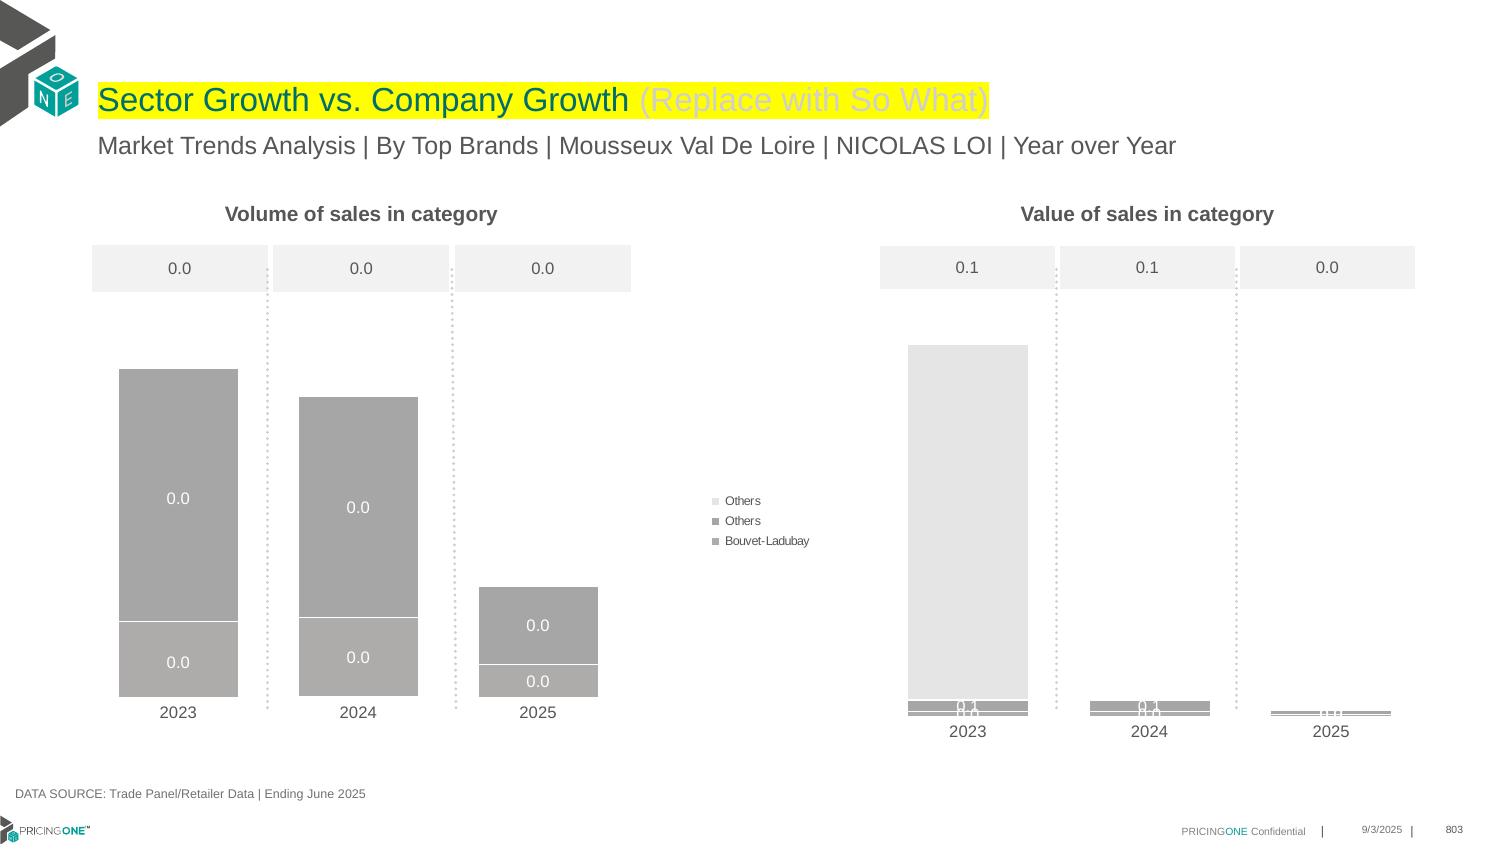

# Sector Growth vs. Company Growth (Replace with So What)
Market Trends Analysis | By Top Brands | Mousseux Val De Loire | NICOLAS LOI | Year over Year
| Value of sales in category |  |  |
| --- | --- | --- |
| 0.1 | 0.1 | 0.0 |
| Volume of sales in category |  |  |
| --- | --- | --- |
| 0.0 | 0.0 | 0.0 |

### Chart

| Category | Bouvet-Ladubay | Others | Others |
|---|---|---|---|
| 2023 | 0.019885 | 0.056934 | 1.697000000160187 |
| 2024 | 0.02097 | 0.053297 | 0.0 |
| 2025 | 0.008864 | 0.019937 | 0.0 |

### Chart

| Category | Bouvet-Ladubay | Others | Others |
|---|---|---|---|
| 2023 | 0.001322 | 0.00444 | 0.0 |
| 2024 | 0.001393 | 0.003864 | -1.455191522836685e-11 |
| 2025 | 0.000565 | 0.001377 | 0.0 |
DATA SOURCE: Trade Panel/Retailer Data | Ending June 2025

9/3/2025
803